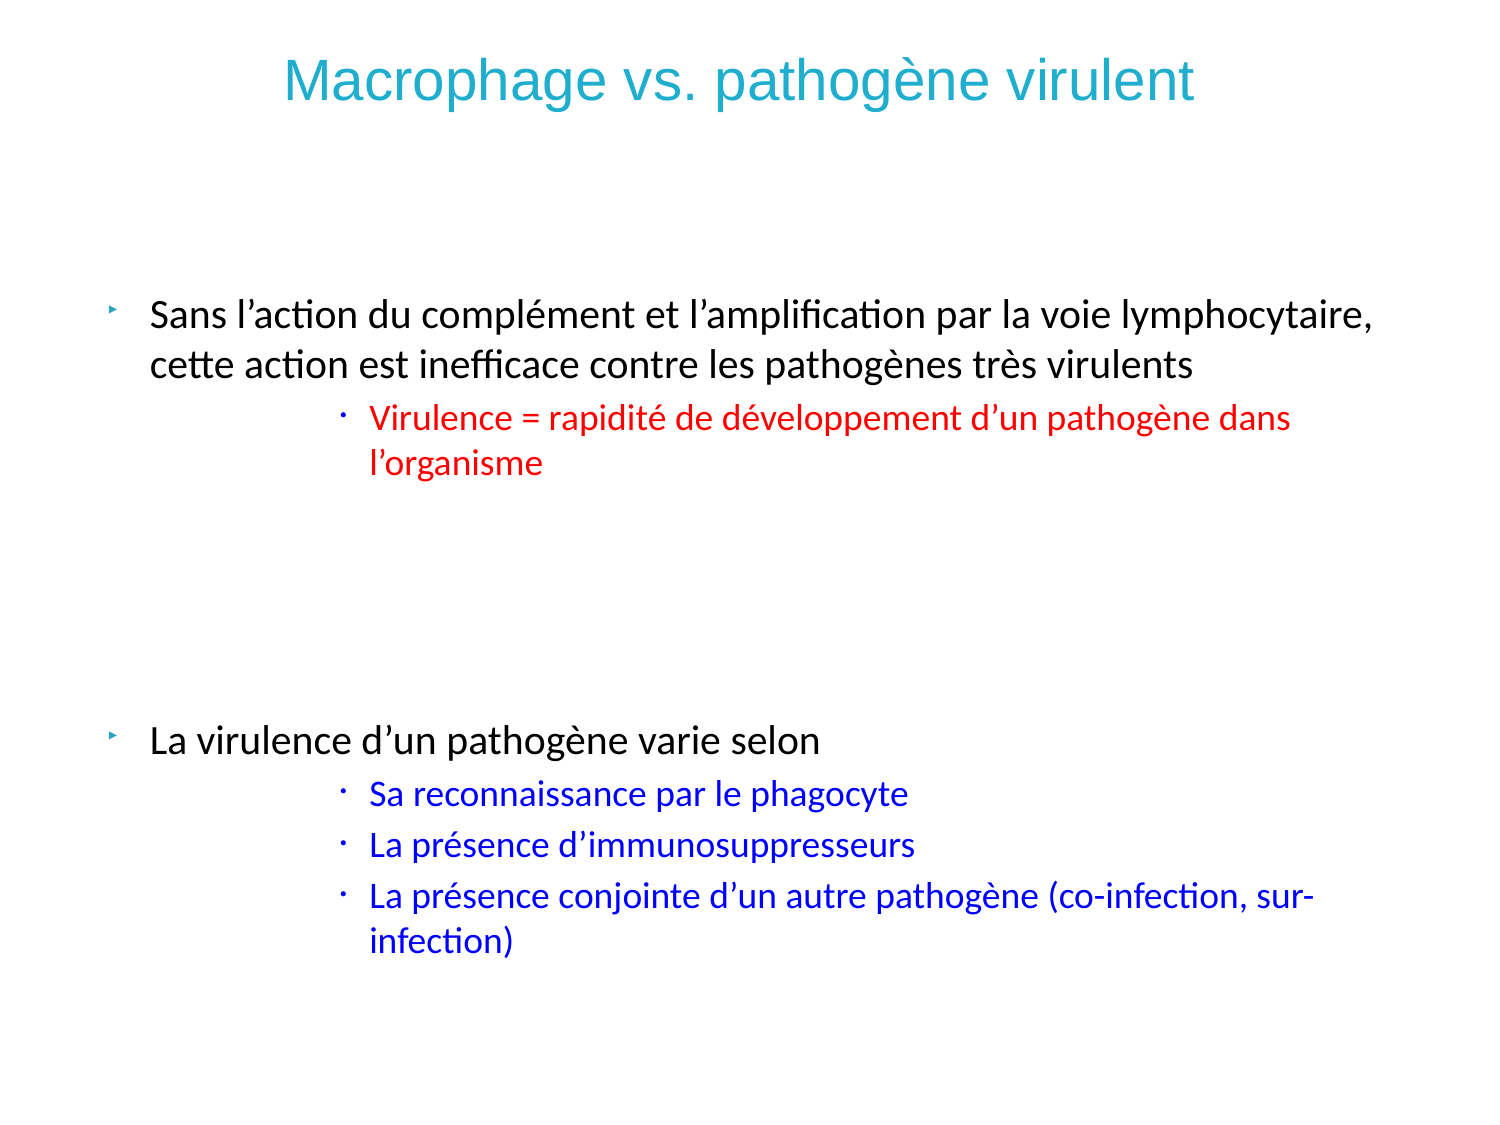

# Macrophage vs. pathogène virulent
Sans l’action du complément et l’amplification par la voie lymphocytaire, cette action est inefficace contre les pathogènes très virulents
Virulence = rapidité de développement d’un pathogène dans l’organisme

La virulence d’un pathogène varie selon
Sa reconnaissance par le phagocyte
La présence d’immunosuppresseurs
La présence conjointe d’un autre pathogène (co-infection, sur-infection)